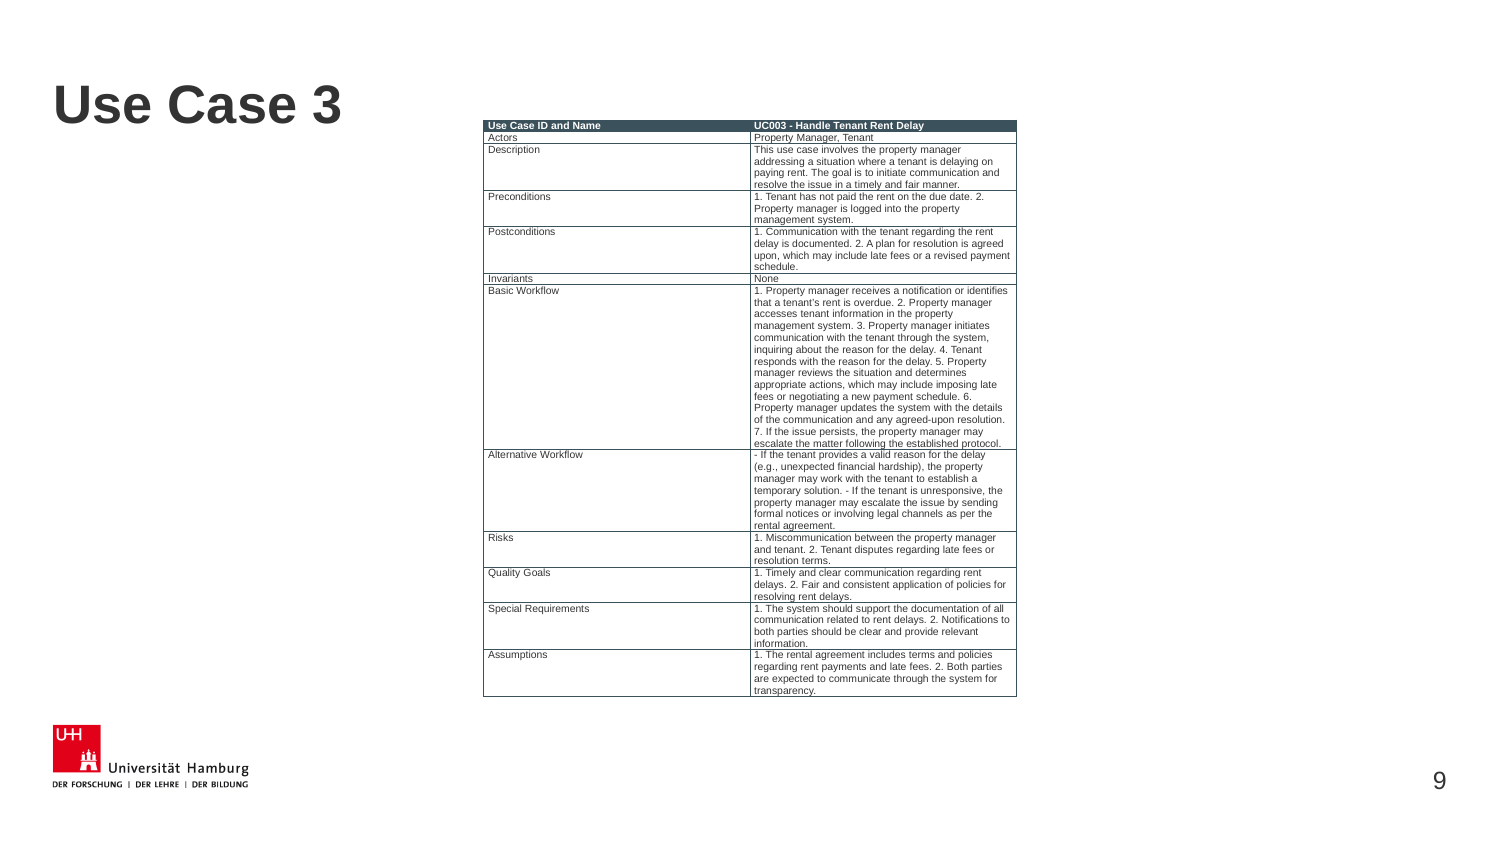

# Use Case 3
| Use Case ID and Name | UC003 - Handle Tenant Rent Delay |
| --- | --- |
| Actors | Property Manager, Tenant |
| Description | This use case involves the property manager addressing a situation where a tenant is delaying on paying rent. The goal is to initiate communication and resolve the issue in a timely and fair manner. |
| Preconditions | 1. Tenant has not paid the rent on the due date. 2. Property manager is logged into the property management system. |
| Postconditions | 1. Communication with the tenant regarding the rent delay is documented. 2. A plan for resolution is agreed upon, which may include late fees or a revised payment schedule. |
| Invariants | None |
| Basic Workflow | 1. Property manager receives a notification or identifies that a tenant’s rent is overdue. 2. Property manager accesses tenant information in the property management system. 3. Property manager initiates communication with the tenant through the system, inquiring about the reason for the delay. 4. Tenant responds with the reason for the delay. 5. Property manager reviews the situation and determines appropriate actions, which may include imposing late fees or negotiating a new payment schedule. 6. Property manager updates the system with the details of the communication and any agreed-upon resolution. 7. If the issue persists, the property manager may escalate the matter following the established protocol. |
| Alternative Workflow | - If the tenant provides a valid reason for the delay (e.g., unexpected financial hardship), the property manager may work with the tenant to establish a temporary solution. - If the tenant is unresponsive, the property manager may escalate the issue by sending formal notices or involving legal channels as per the rental agreement. |
| Risks | 1. Miscommunication between the property manager and tenant. 2. Tenant disputes regarding late fees or resolution terms. |
| Quality Goals | 1. Timely and clear communication regarding rent delays. 2. Fair and consistent application of policies for resolving rent delays. |
| Special Requirements | 1. The system should support the documentation of all communication related to rent delays. 2. Notifications to both parties should be clear and provide relevant information. |
| Assumptions | 1. The rental agreement includes terms and policies regarding rent payments and late fees. 2. Both parties are expected to communicate through the system for transparency. |
9